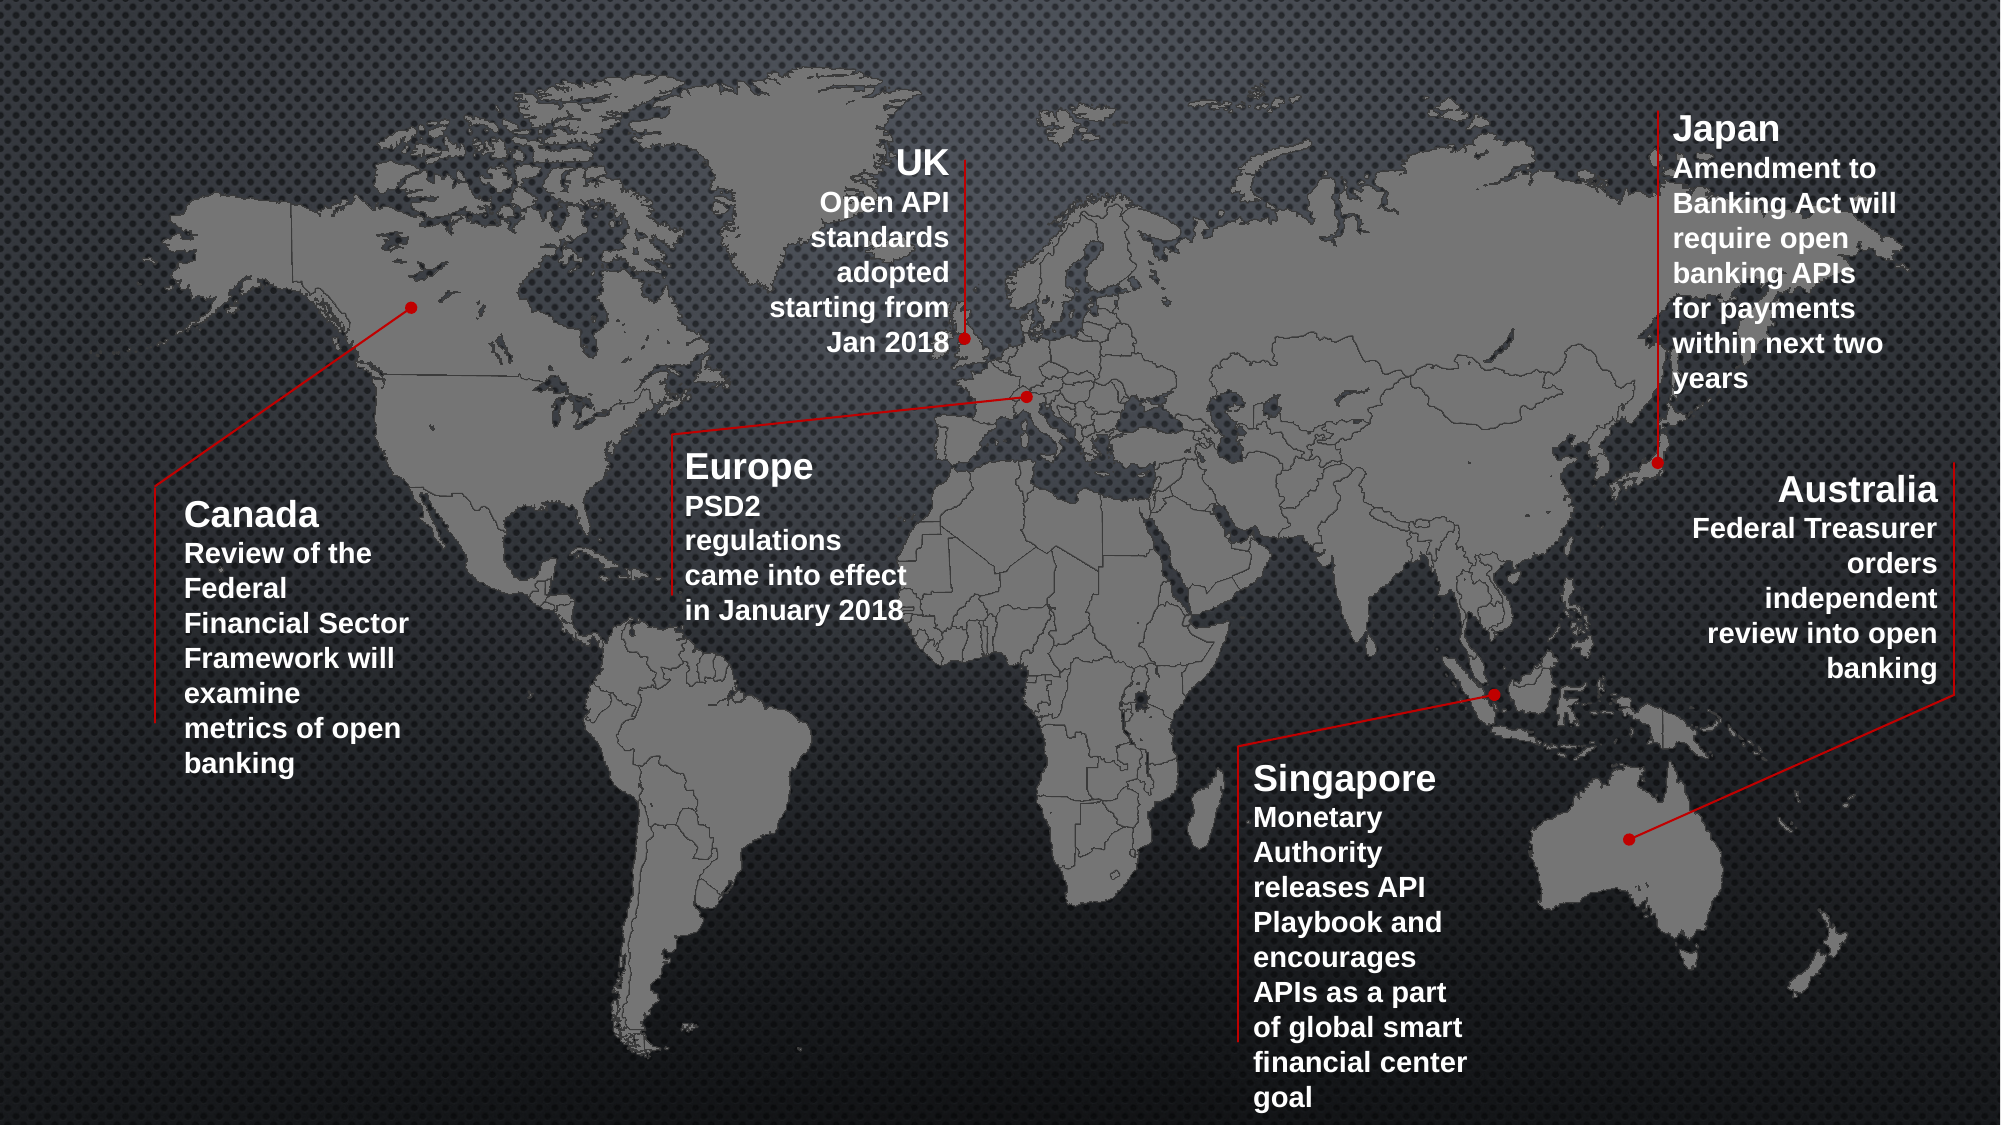

Japan
Amendment to Banking Act will require open banking APIs for payments within next two years
UK
Open API standards adopted starting from Jan 2018
Europe
PSD2 regulations came into effect in January 2018
Australia
Federal Treasurer orders independent review into open banking
Canada
Review of the Federal Financial Sector Framework will examine metrics of open banking
Singapore
Monetary Authority releases API Playbook and encourages APIs as a part of global smart financial center goal